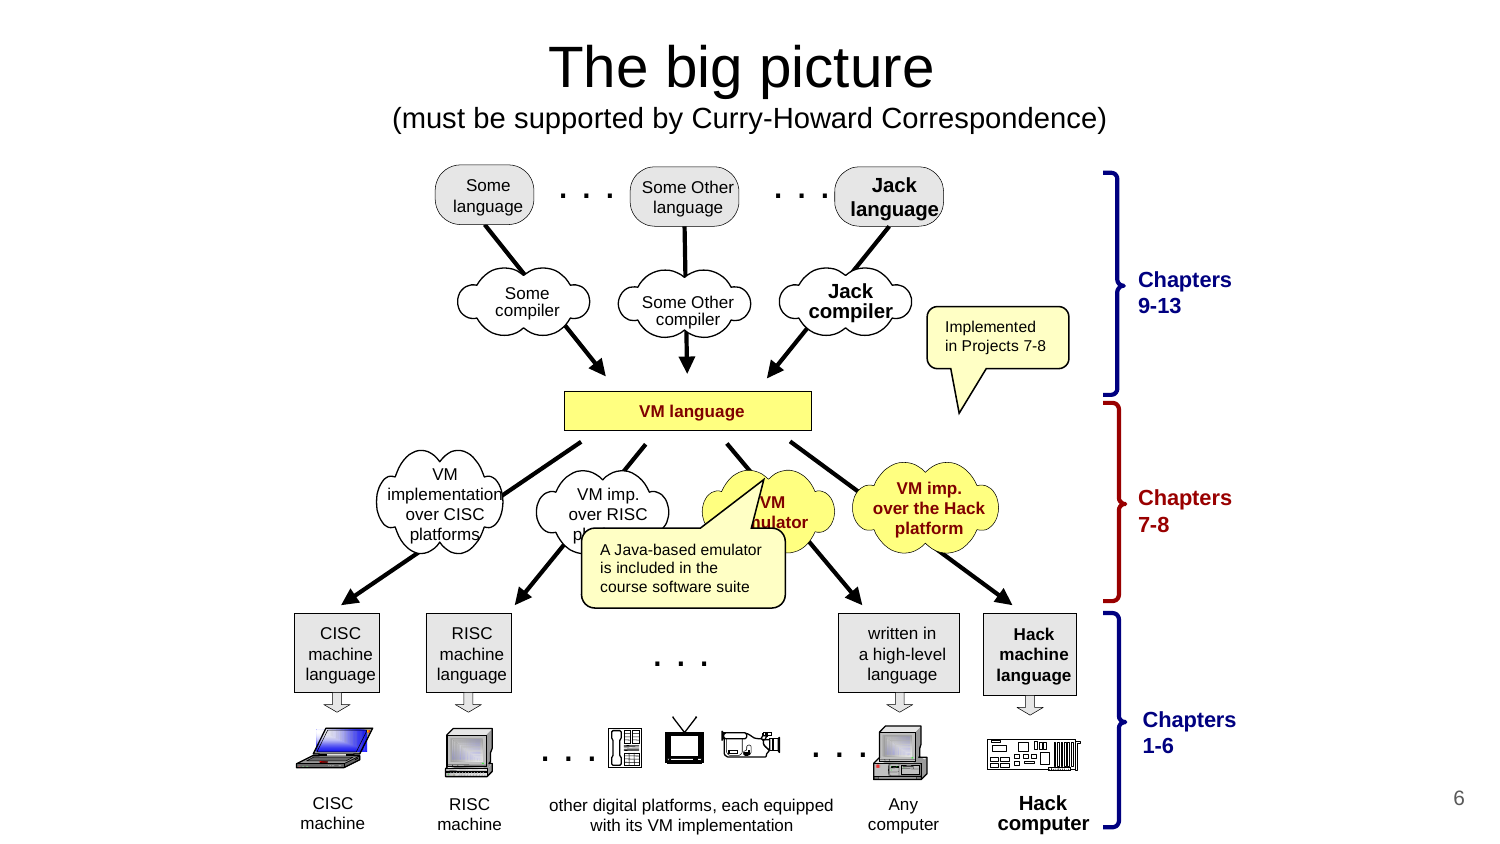

The big picture
(must be supported by Curry-Howard Correspondence)

. . .
. . .

Jack

Some
Some Other
language
language
language

Chapters 9-13

Jack
Some
Some Other
compiler
compiler
compiler

VM language

CISC
RISC
Hack
machine
machine
machine
language
language
language

. . .

Hack
CISC
RISC

other digital platforms, each equipped
computer
machine
machine
with its VM implementation

VM

VM imp.
implementation
VM imp.
VM
over the Hack
over CISC
over RISC
emulator
platform
platforms
platforms

Chapters 7-8

written in
. . .

a high-level
language
. . .

Any

computer

Chapters 1-6

Implemented in Projects 7-8
A Java-based emulator is included in the course software suite
6